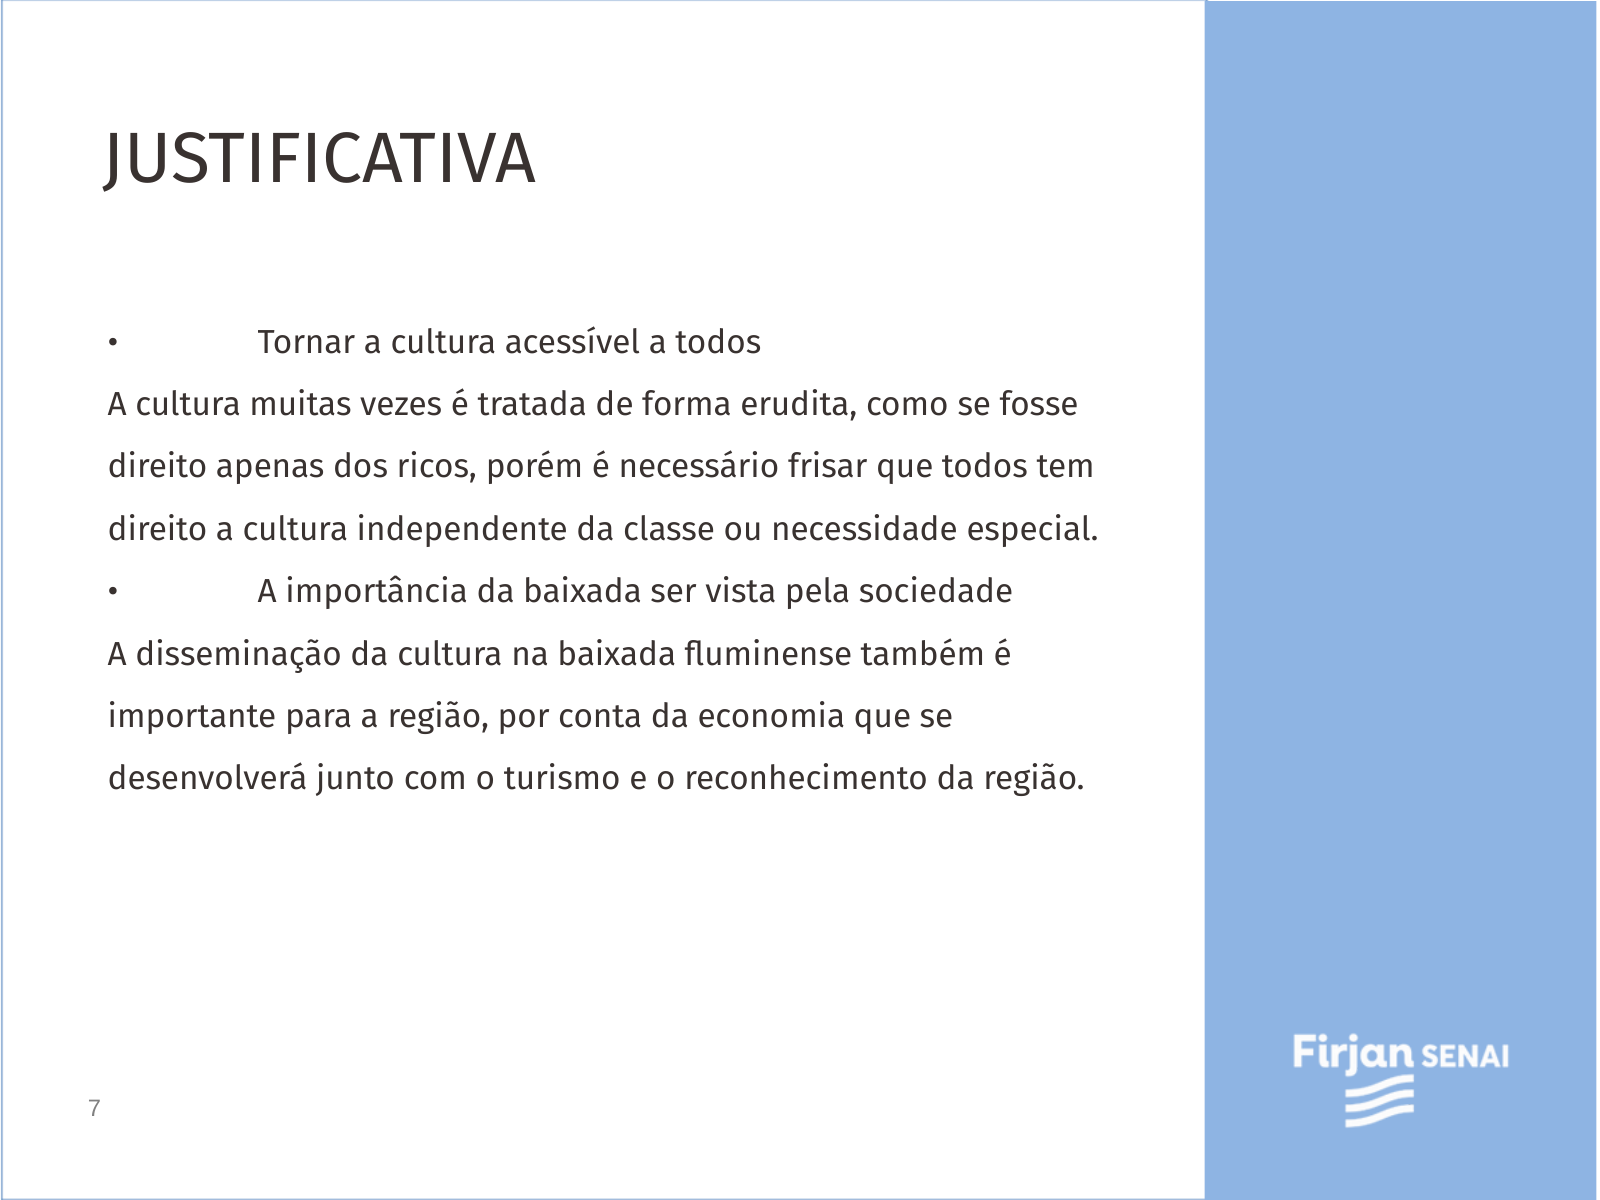

JUSTIFICATIVA
•	Tornar a cultura acessível a todos
A cultura muitas vezes é tratada de forma erudita, como se fosse direito apenas dos ricos, porém é necessário frisar que todos tem direito a cultura independente da classe ou necessidade especial.
•	A importância da baixada ser vista pela sociedade
A disseminação da cultura na baixada fluminense também é importante para a região, por conta da economia que se desenvolverá junto com o turismo e o reconhecimento da região.

7
Título do slide em Trebuchet Regular, podendo variar entre corpo 26 e corpo 32
Para subtítulos, use a fonte Trebuchet Bold, podendo variar entre corpo 16 e corpo 18
Para texto corrido, use a fonte Trebuchet Regular, podendo variar entre corpo 12 e corpo 16.